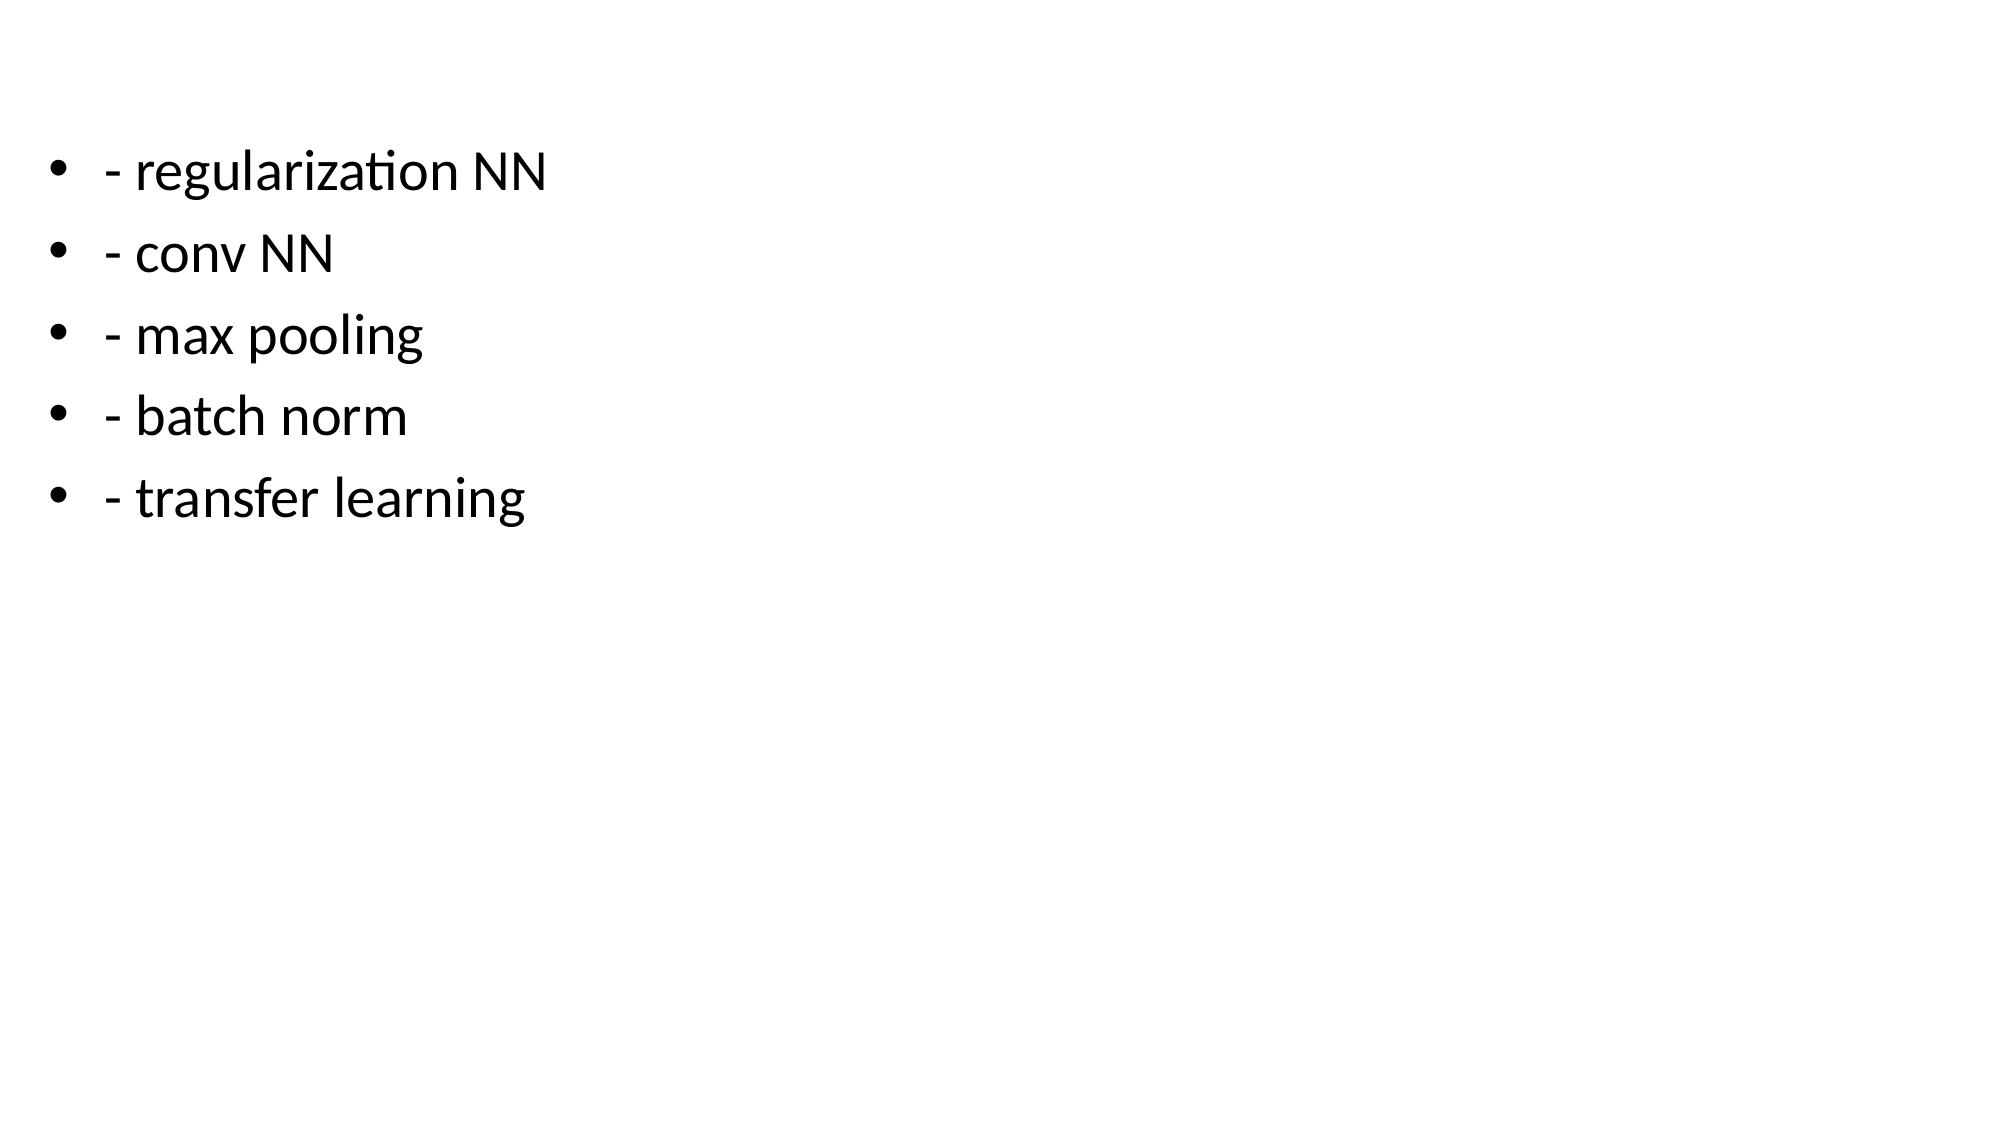

#
- regularization NN
- conv NN
- max pooling
- batch norm
- transfer learning